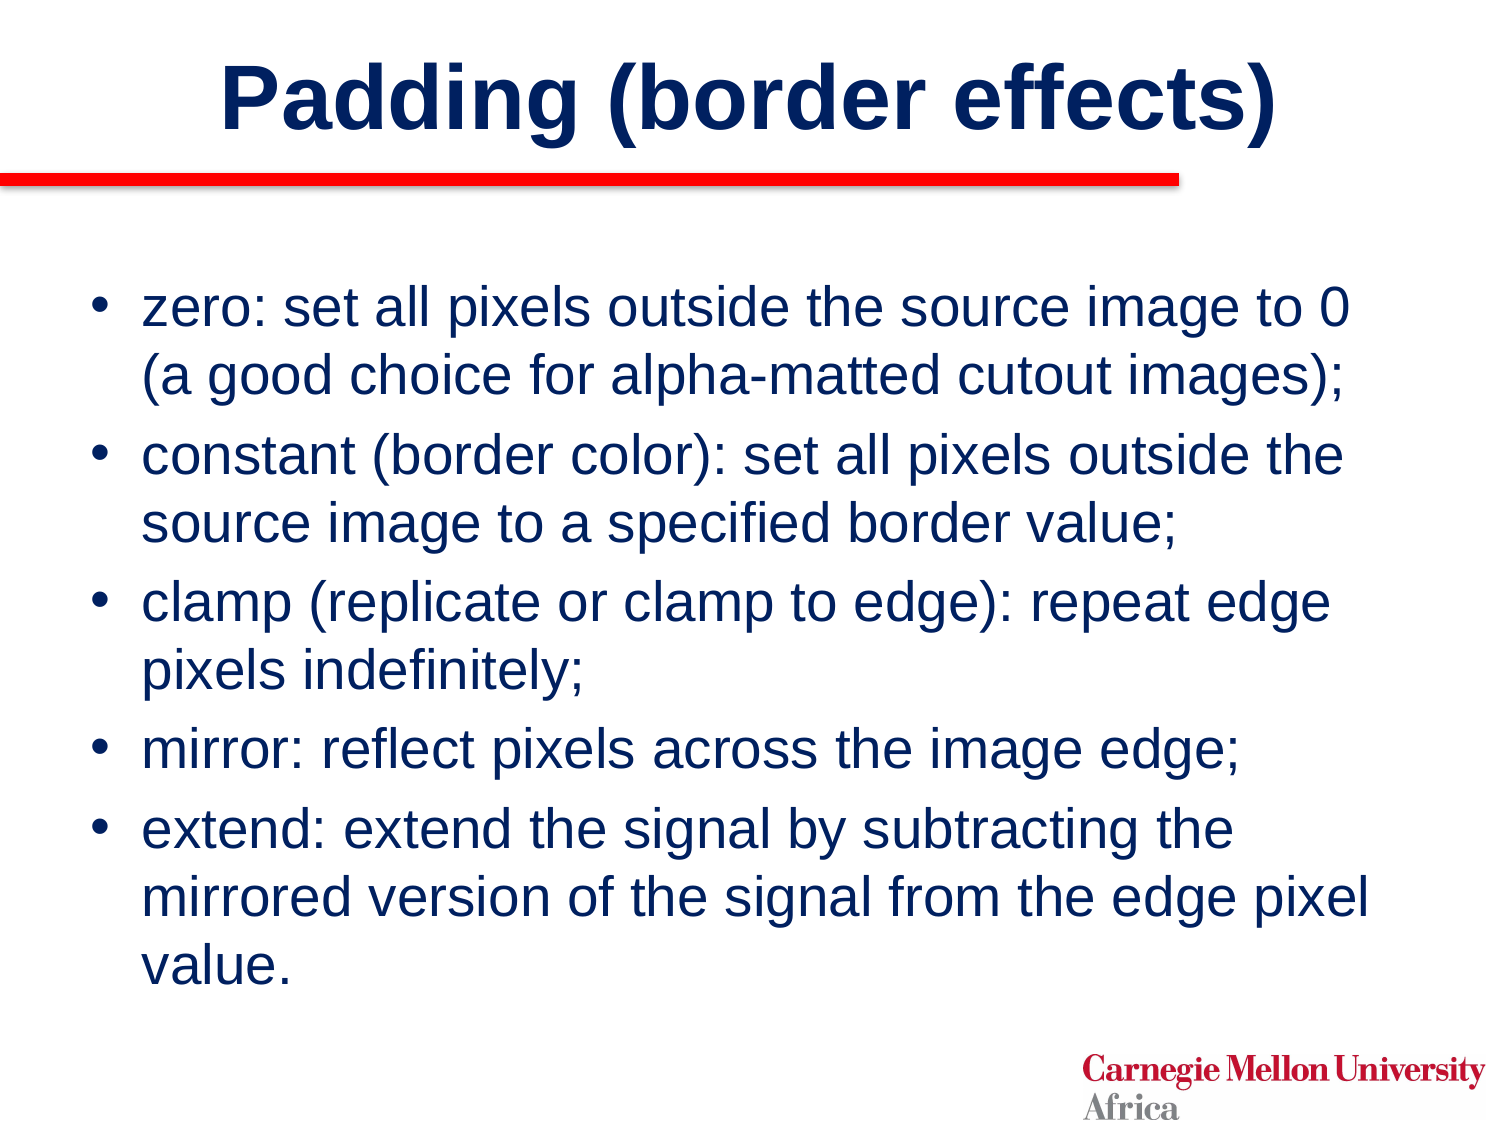

# Padding (border effects)
zero: set all pixels outside the source image to 0 (a good choice for alpha-matted cutout images);
constant (border color): set all pixels outside the source image to a specified border value;
clamp (replicate or clamp to edge): repeat edge pixels indefinitely;
mirror: reflect pixels across the image edge;
extend: extend the signal by subtracting the mirrored version of the signal from the edge pixel value.